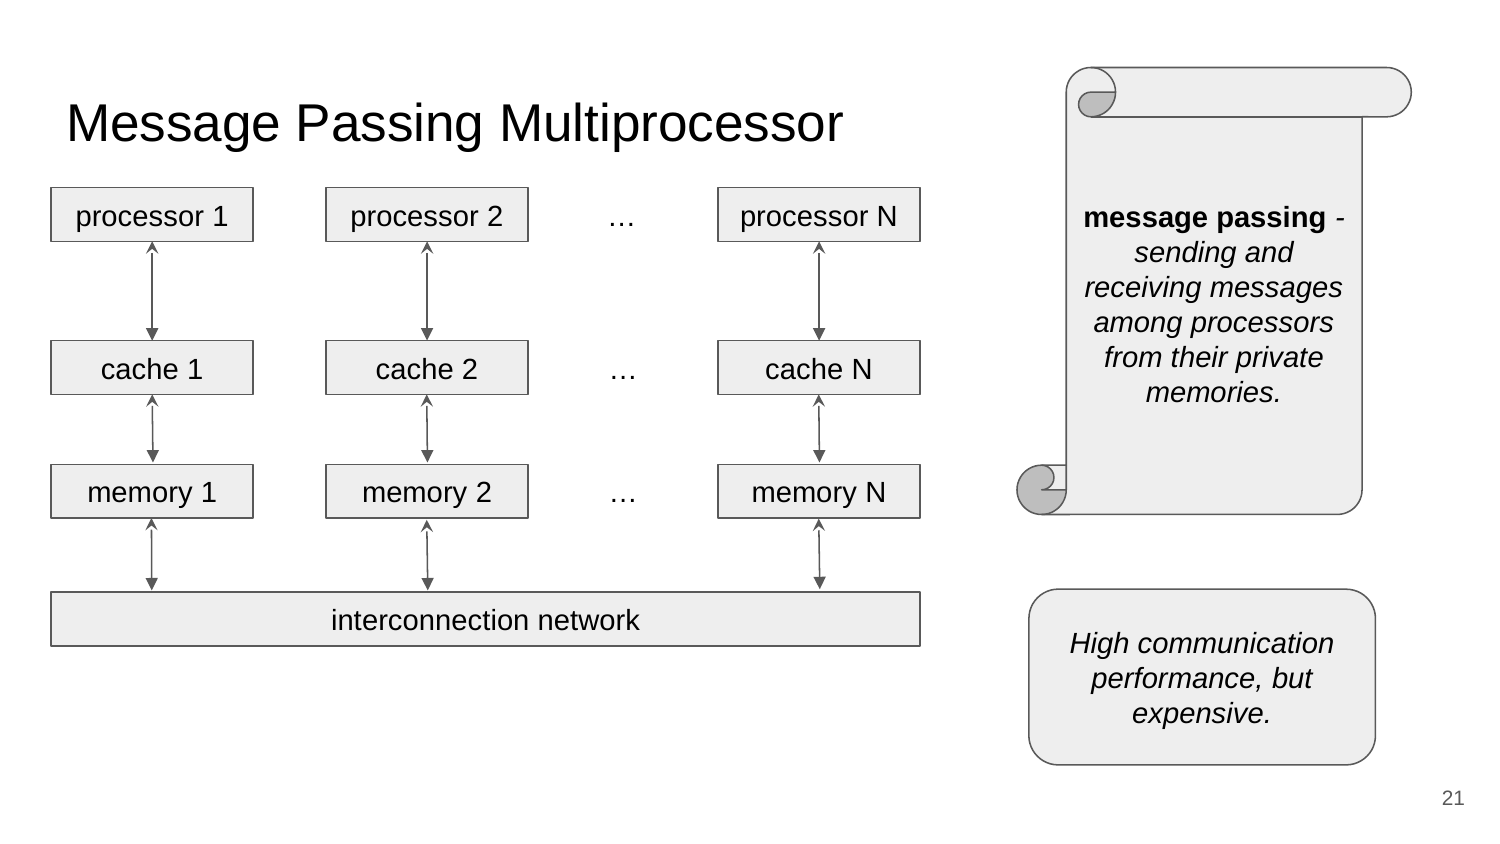

message passing - sending and receiving messages among processors from their private memories.
# Message Passing Multiprocessor
processor 1
processor 2
…
processor N
cache 1
cache 2
…
cache N
memory 1
memory 2
…
memory N
High communication performance, but expensive.
interconnection network
21